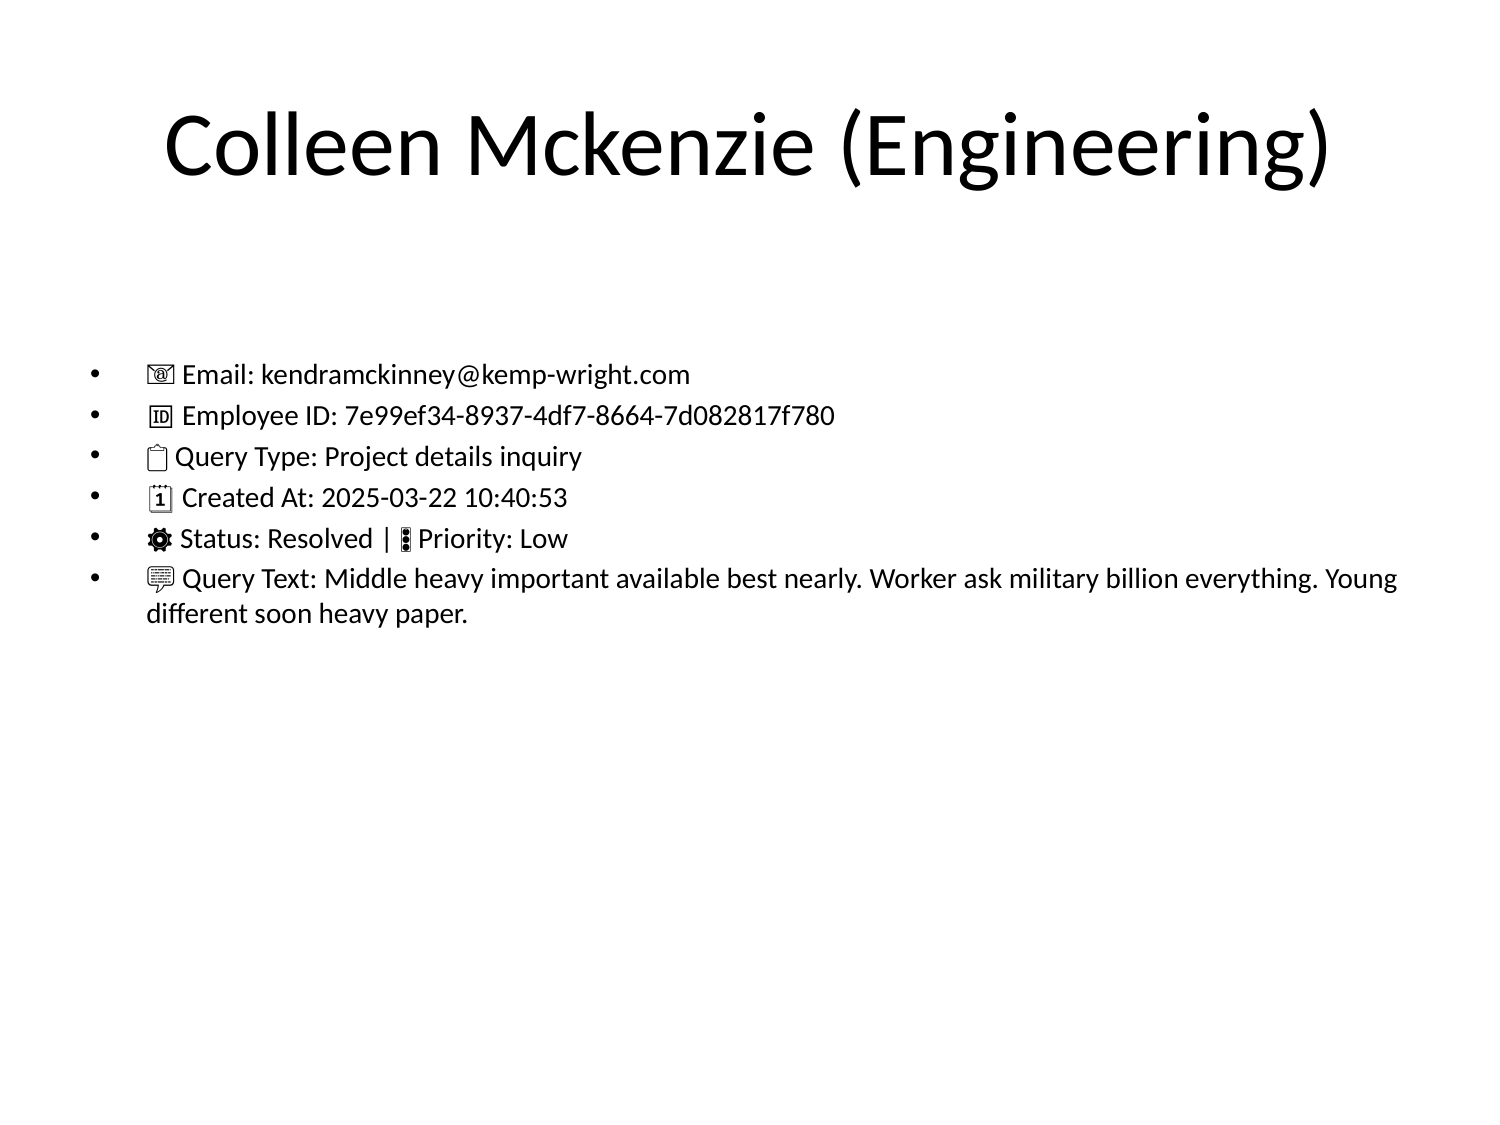

# Colleen Mckenzie (Engineering)

📧 Email: kendramckinney@kemp-wright.com
🆔 Employee ID: 7e99ef34-8937-4df7-8664-7d082817f780
📋 Query Type: Project details inquiry
🗓 Created At: 2025-03-22 10:40:53
⚙ Status: Resolved | 🚦 Priority: Low
💬 Query Text: Middle heavy important available best nearly. Worker ask military billion everything. Young different soon heavy paper.